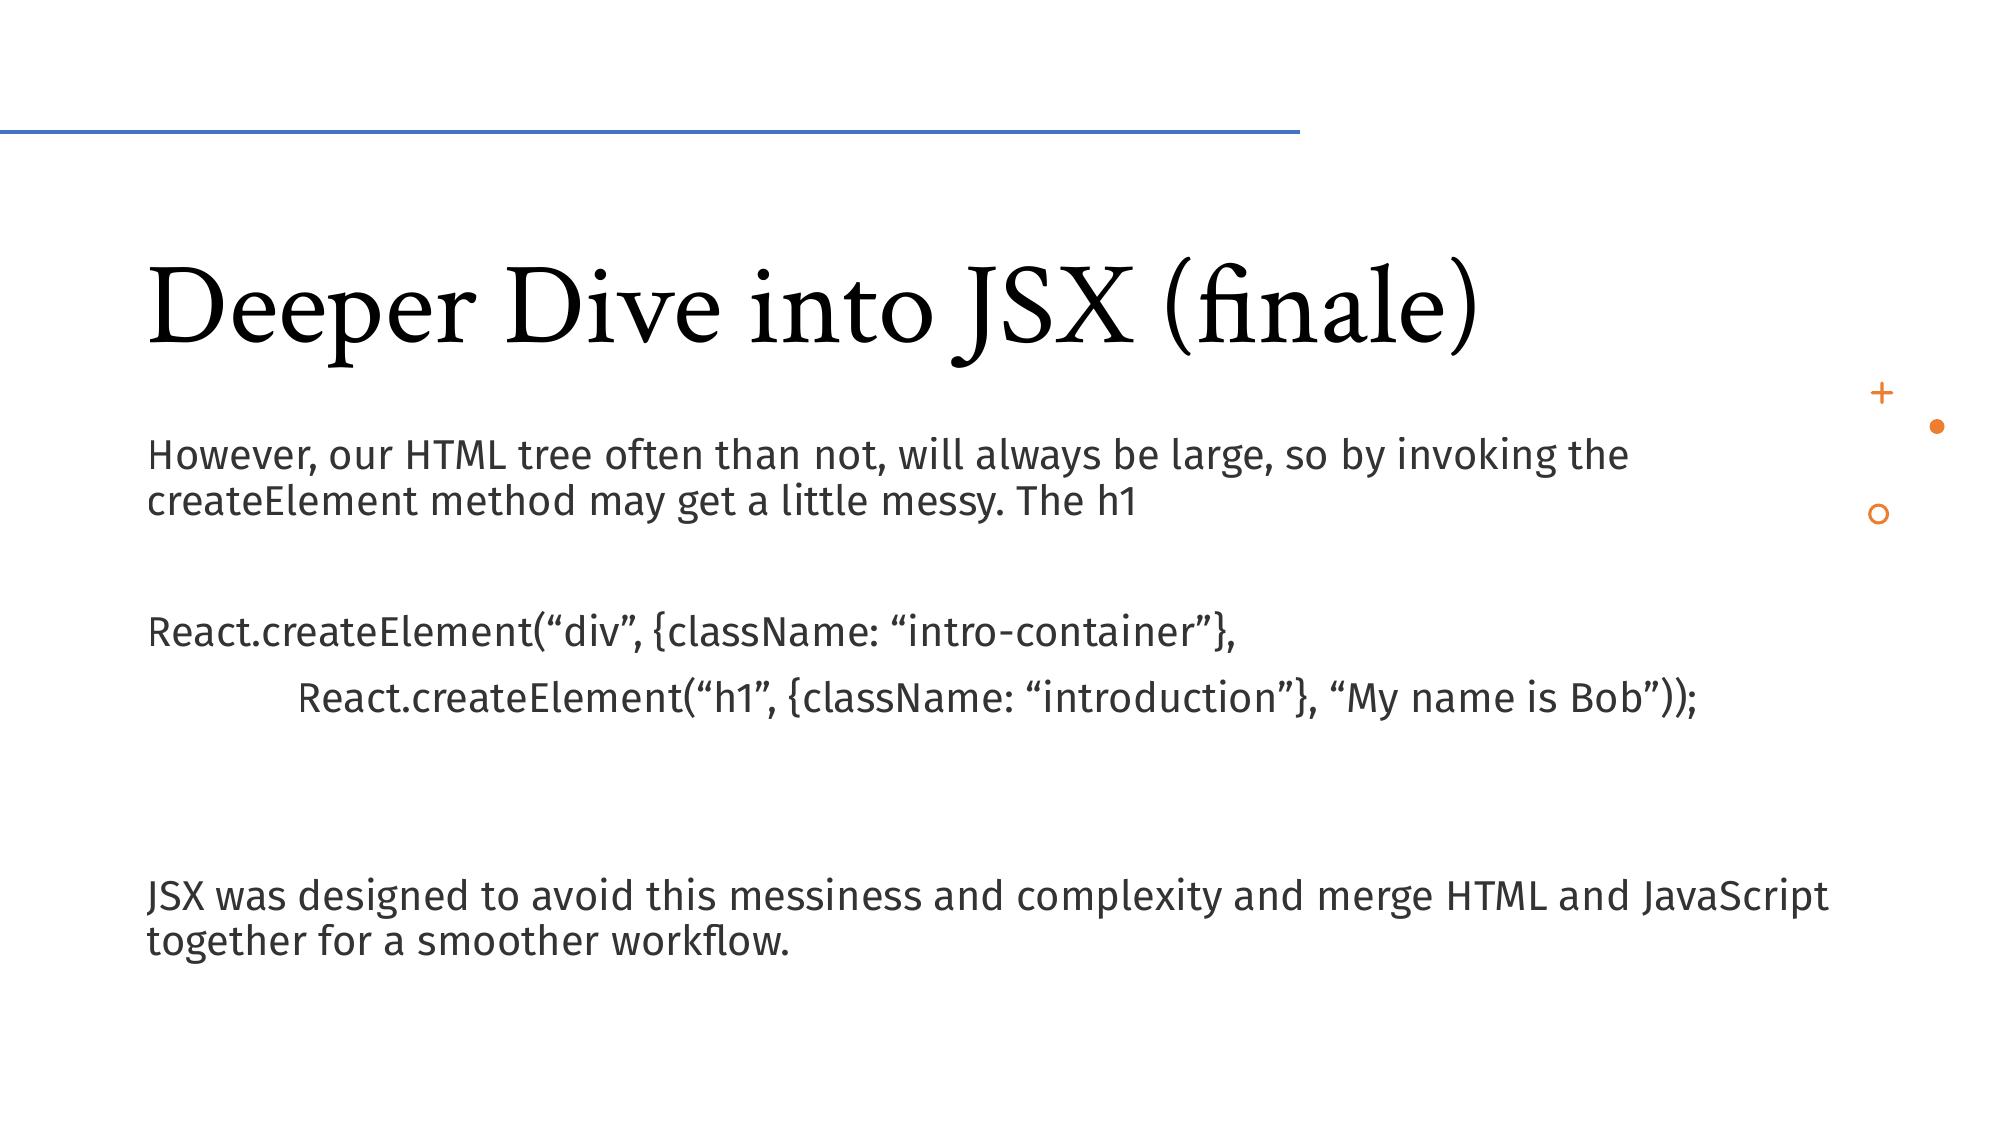

# Deeper Dive into JSX (finale)

However, our HTML tree often than not, will always be large, so by invoking the createElement method may get a little messy. The h1

React.createElement(“div”, {className: “intro-container”},
	React.createElement(“h1”, {className: “introduction”}, “My name is Bob”));

JSX was designed to avoid this messiness and complexity and merge HTML and JavaScript together for a smoother workflow.